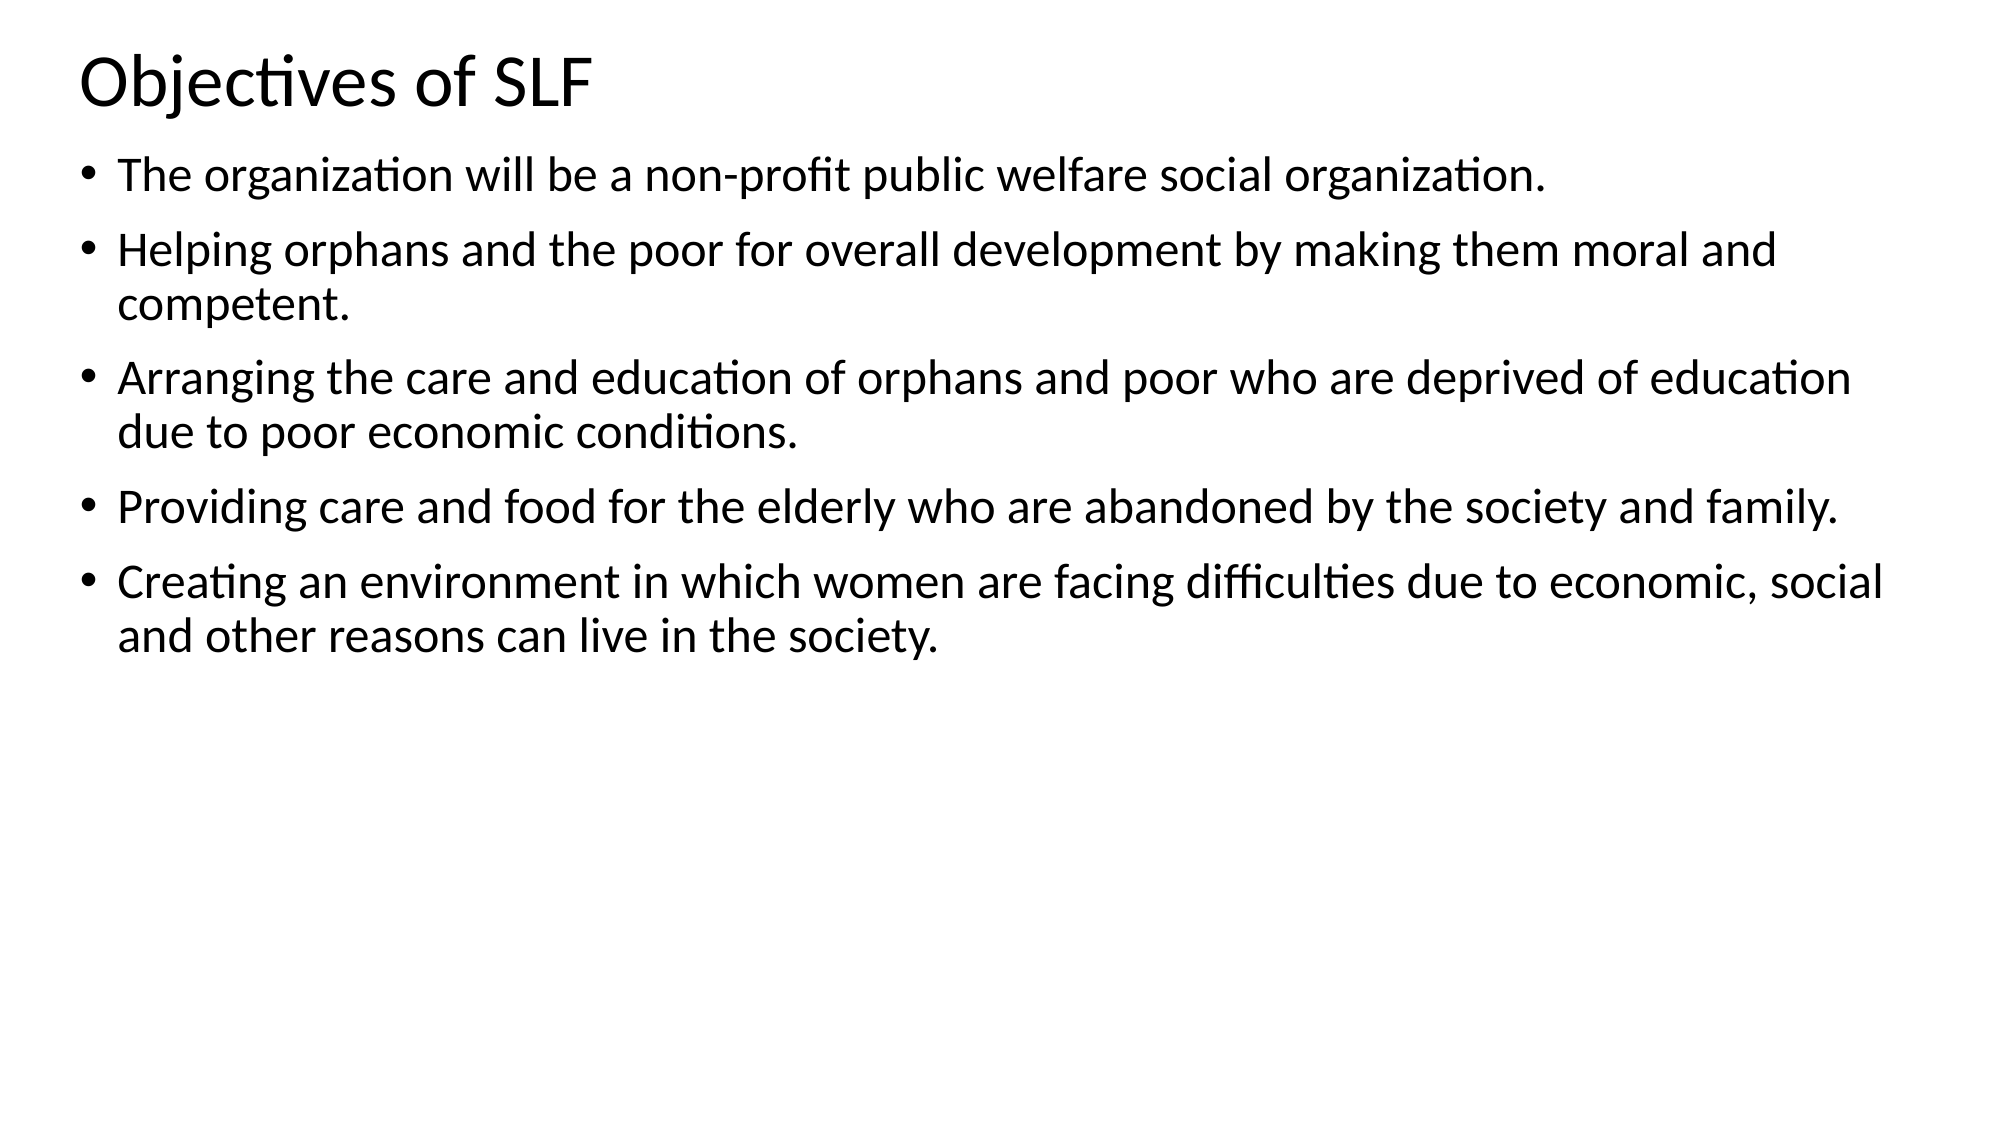

# Objectives of SLF
The organization will be a non-profit public welfare social organization.
Helping orphans and the poor for overall development by making them moral and competent.
Arranging the care and education of orphans and poor who are deprived of education due to poor economic conditions.
Providing care and food for the elderly who are abandoned by the society and family.
Creating an environment in which women are facing difficulties due to economic, social and other reasons can live in the society.